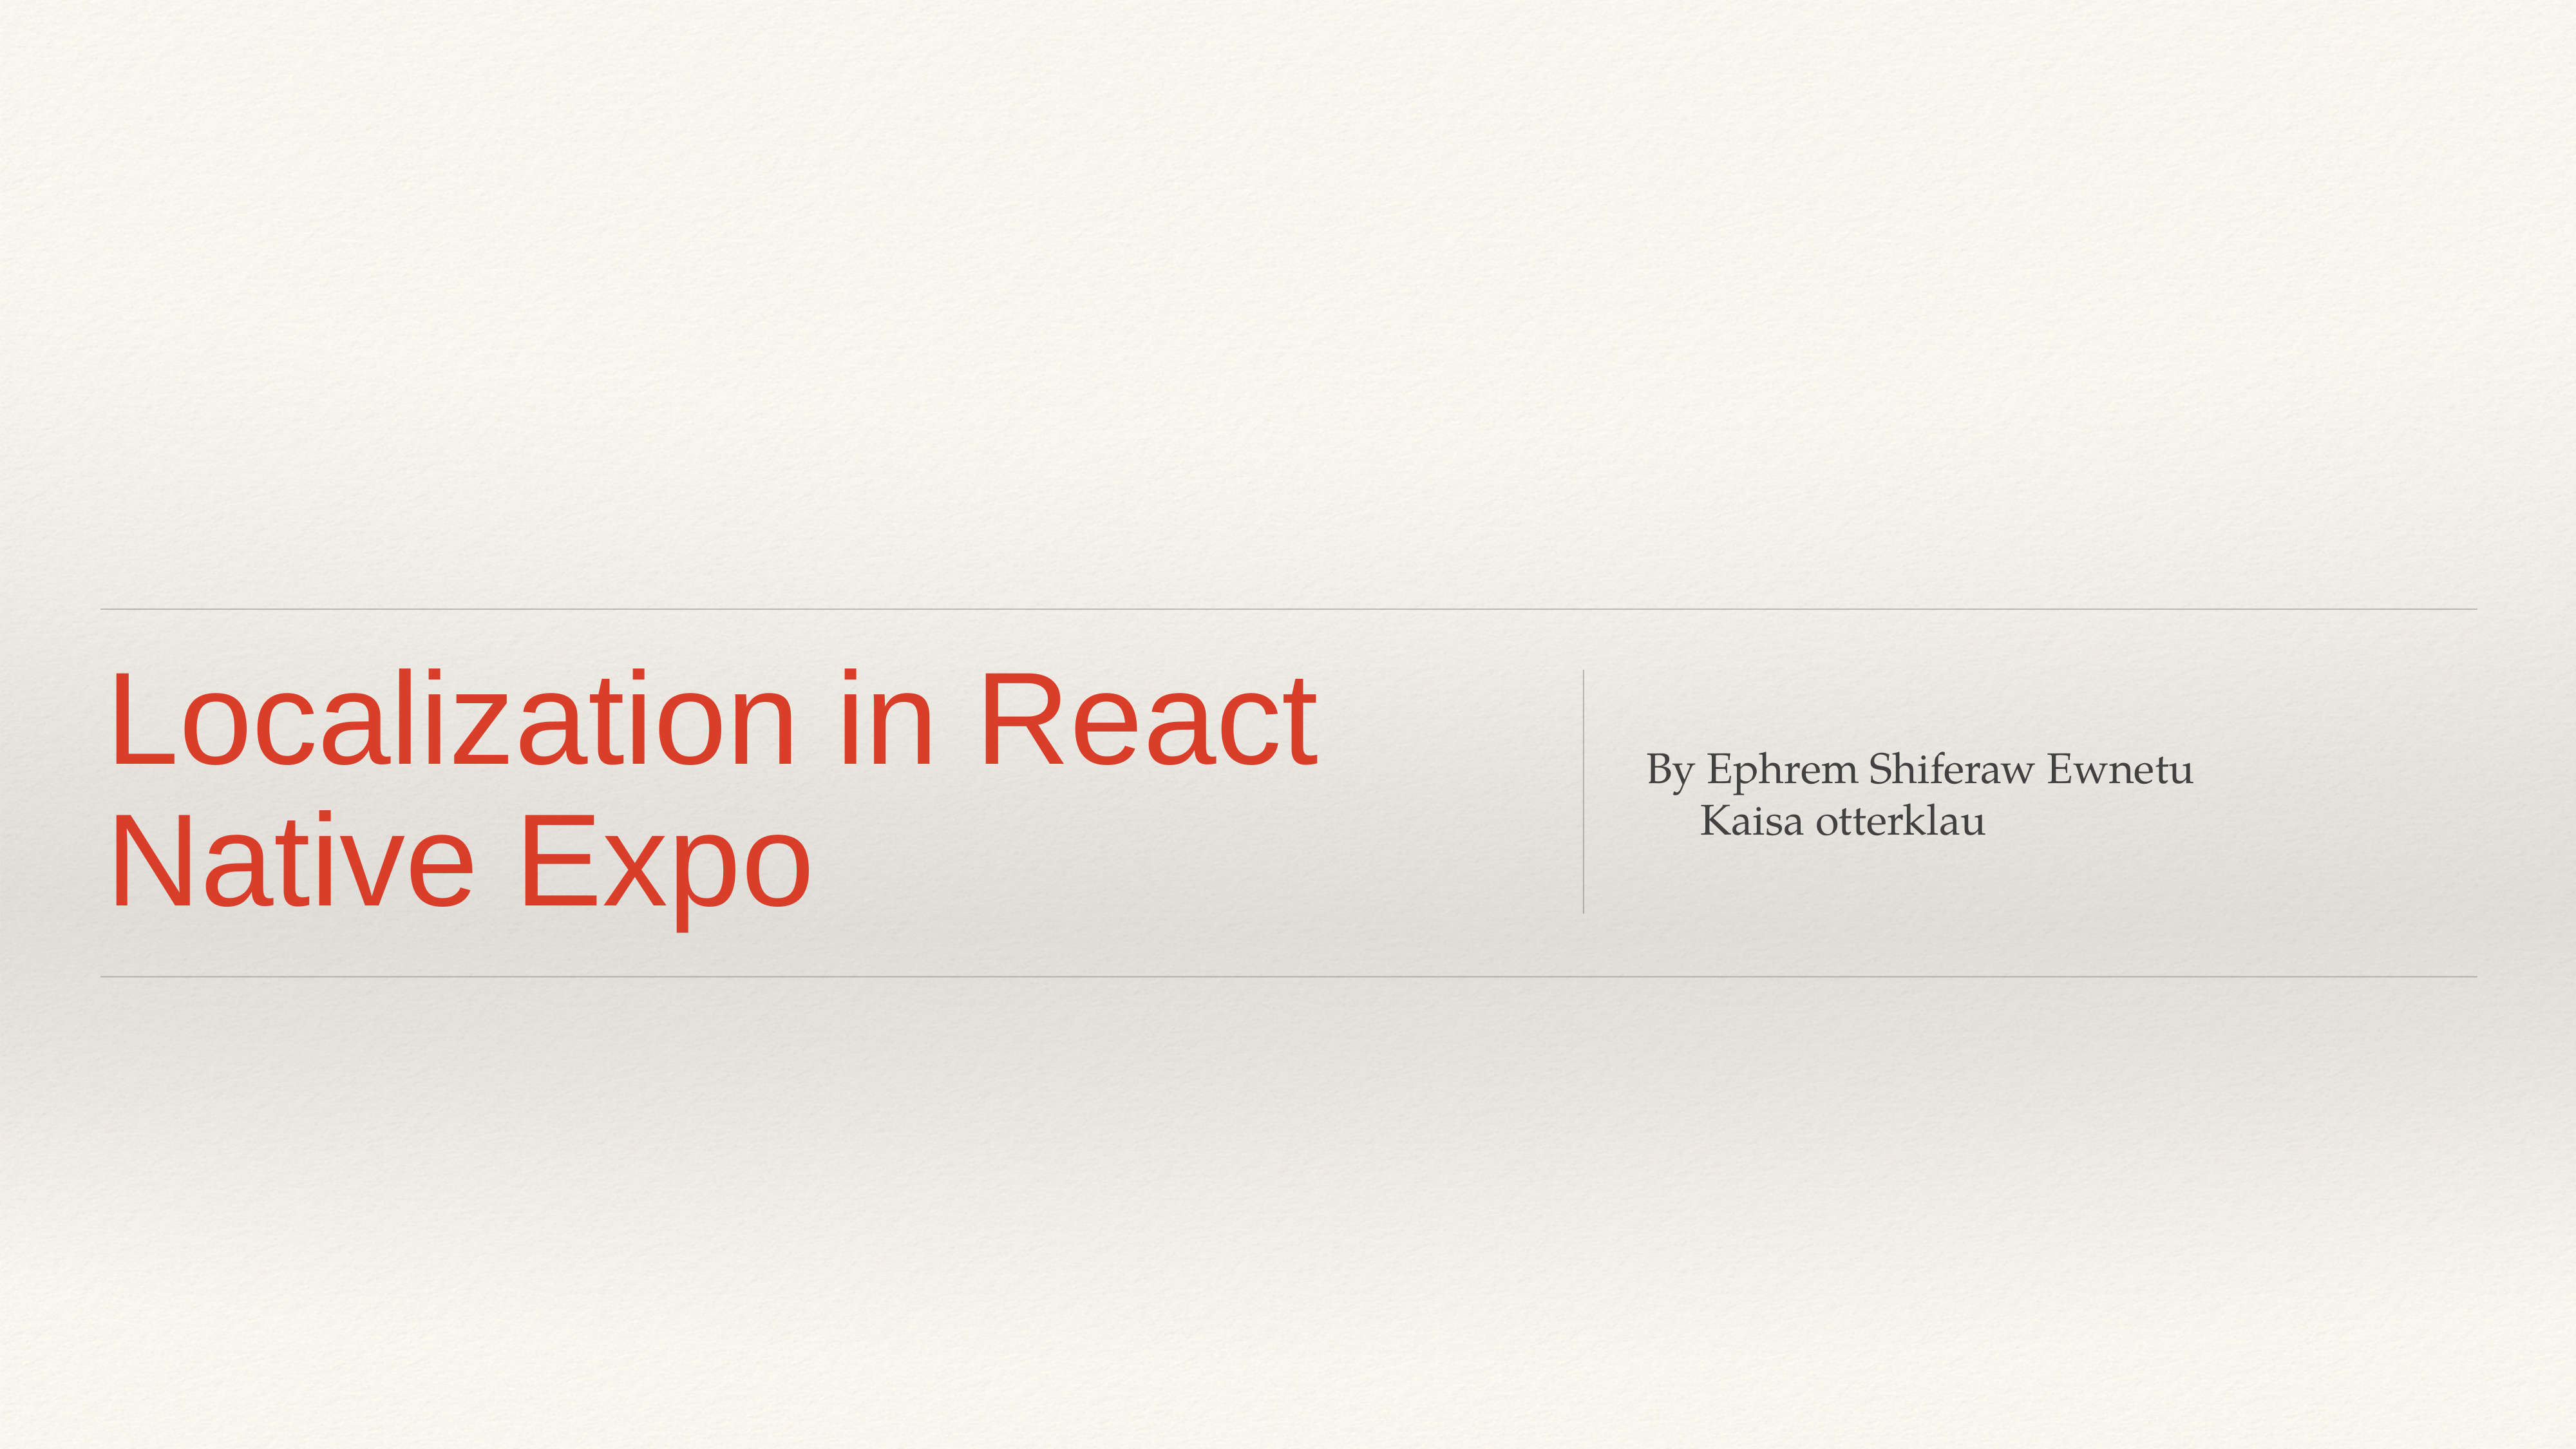

# Localization in React Native Expo
By Ephrem Shiferaw Ewnetu
     Kaisa otterklau